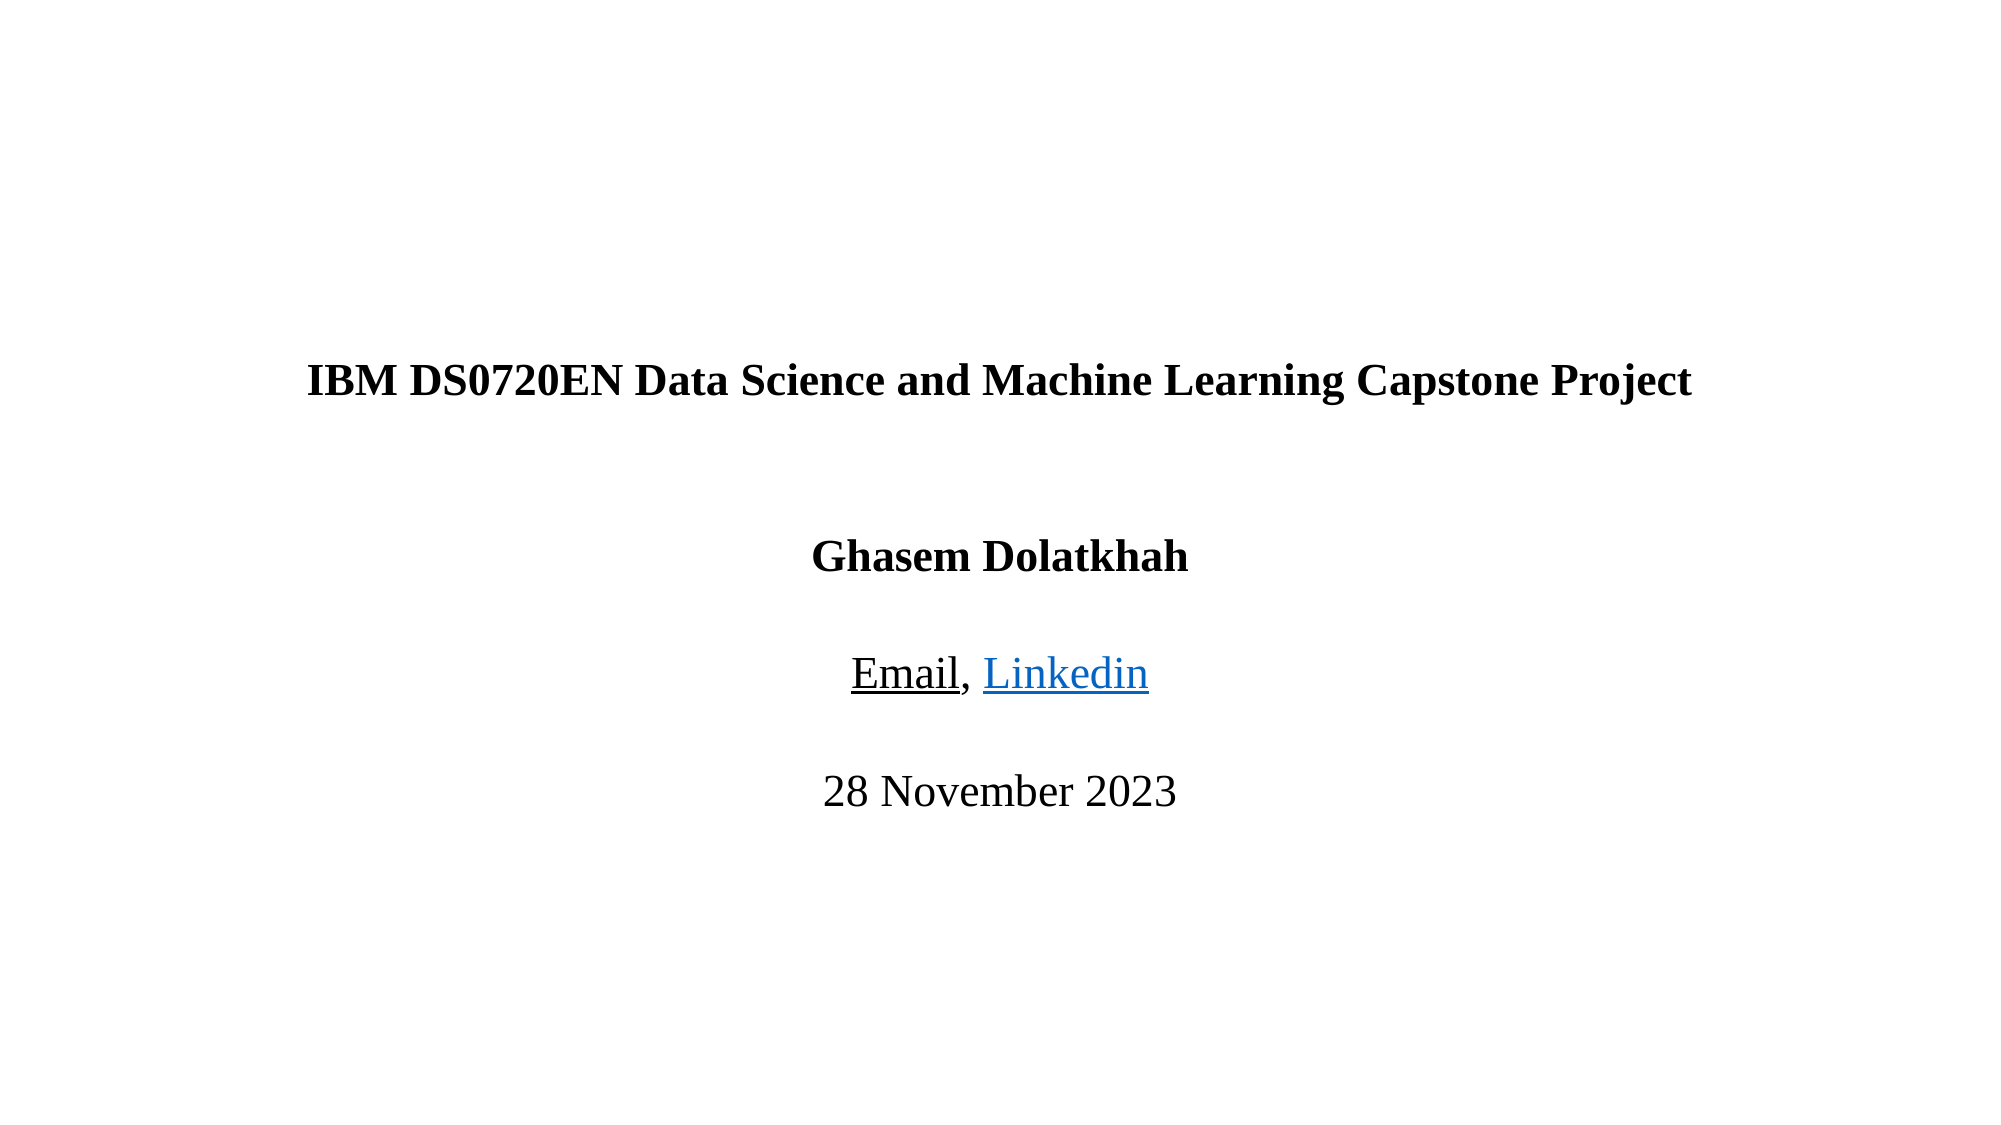

# IBM DS0720EN Data Science and Machine Learning Capstone Project Ghasem Dolatkhah Email, Linkedin 28 November 2023